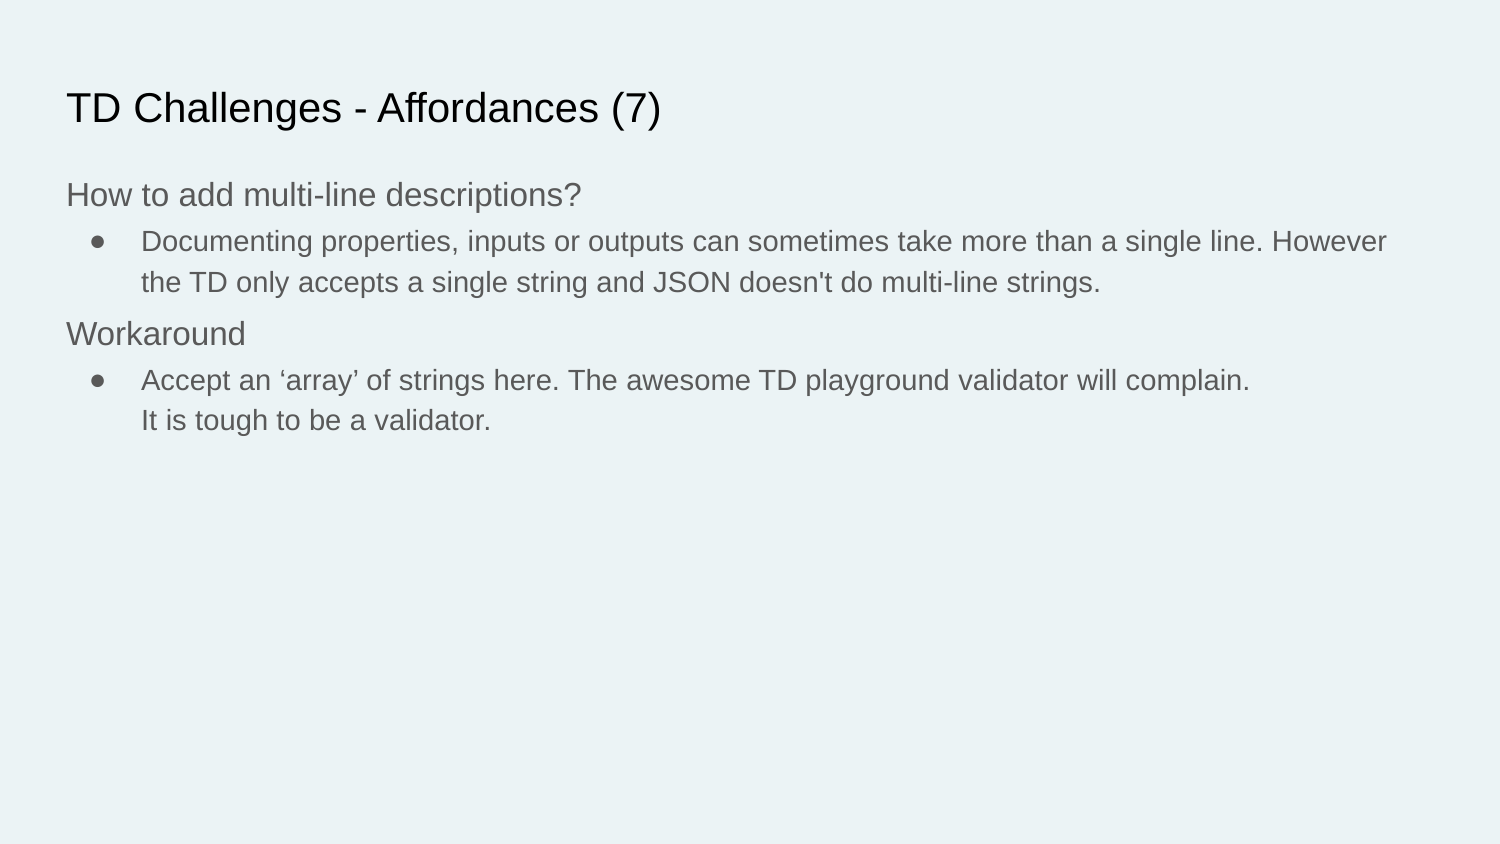

# TD Challenges - Affordances (7)
How to add multi-line descriptions?
Documenting properties, inputs or outputs can sometimes take more than a single line. However the TD only accepts a single string and JSON doesn't do multi-line strings.
Workaround
Accept an ‘array’ of strings here. The awesome TD playground validator will complain.
It is tough to be a validator.